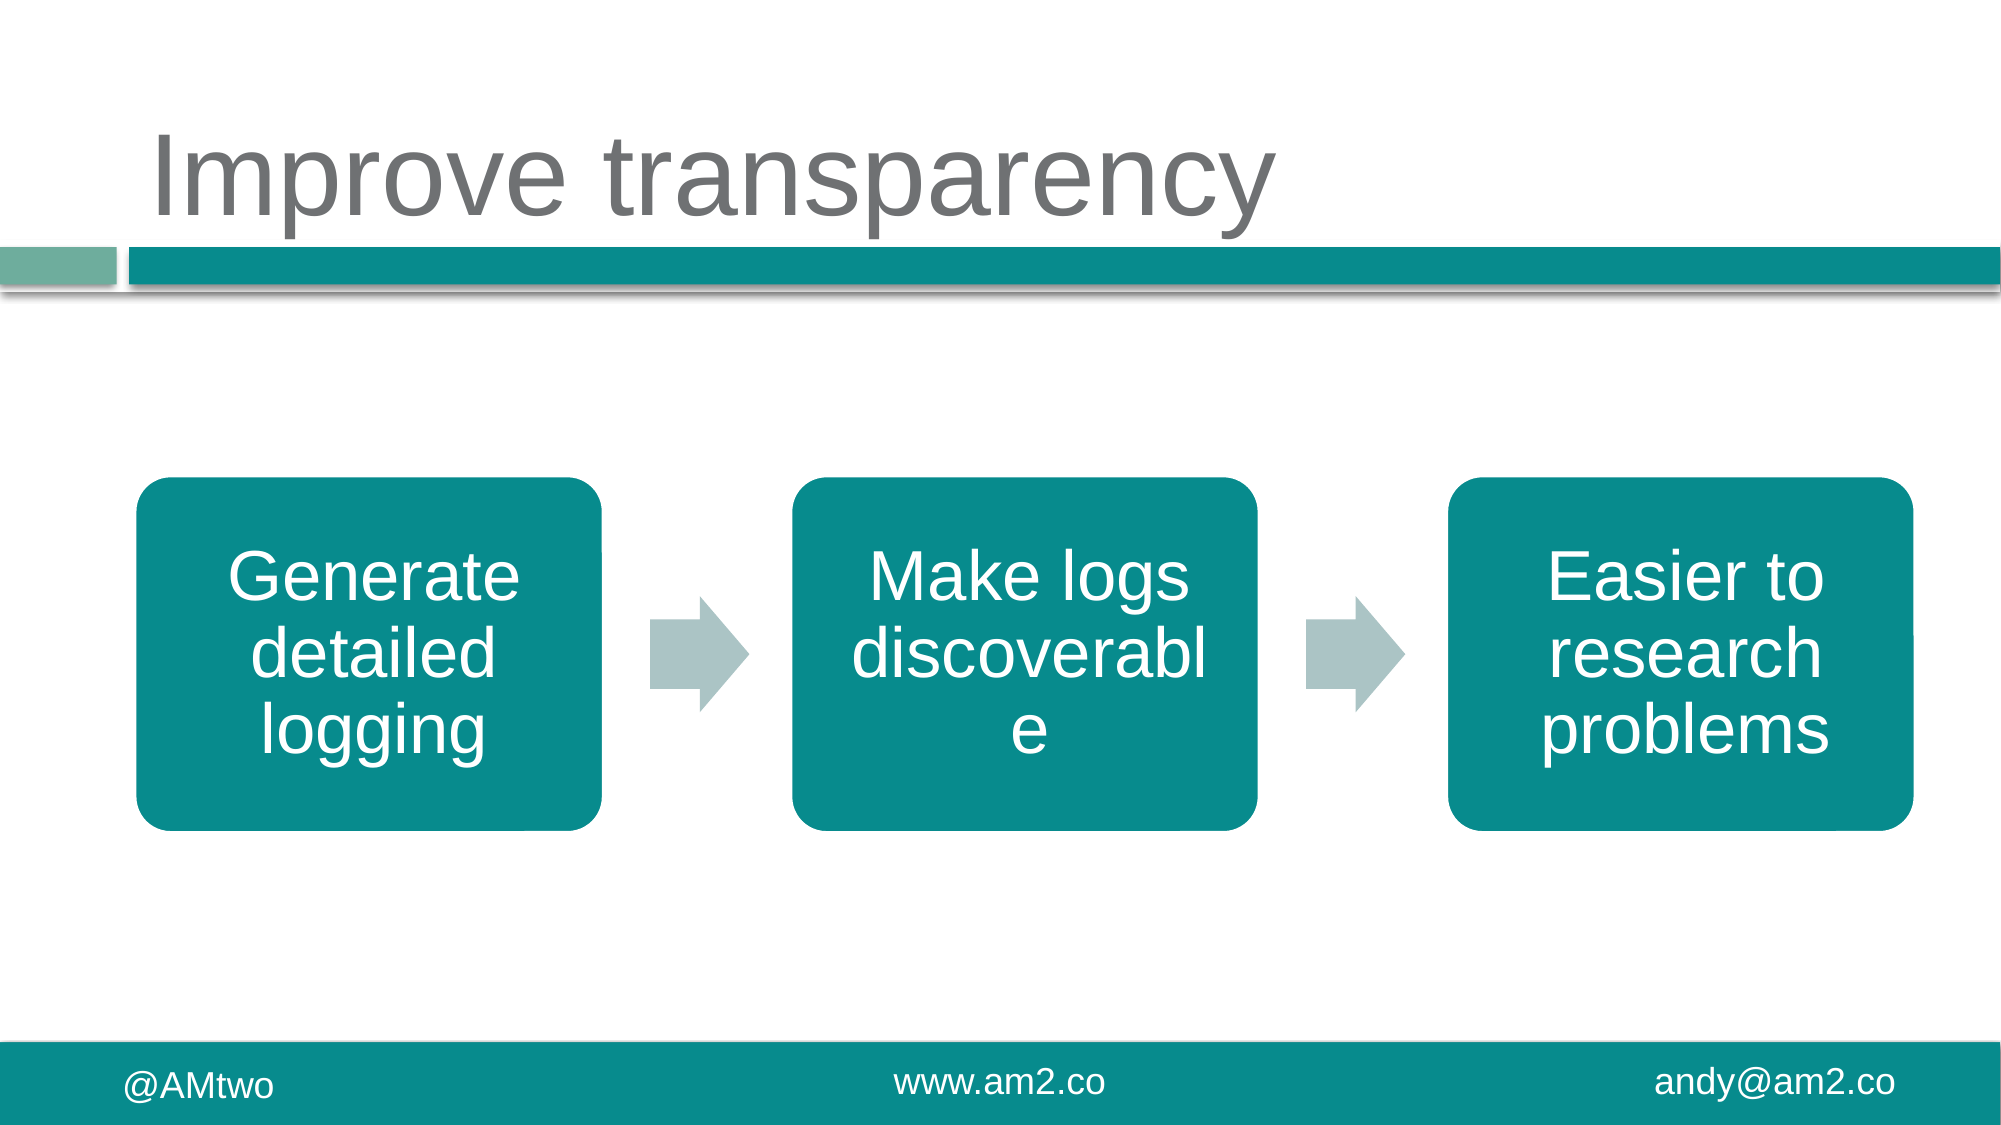

# Improve transparency
Generate detailed logging

Make logs discoverable

Easier to research problems